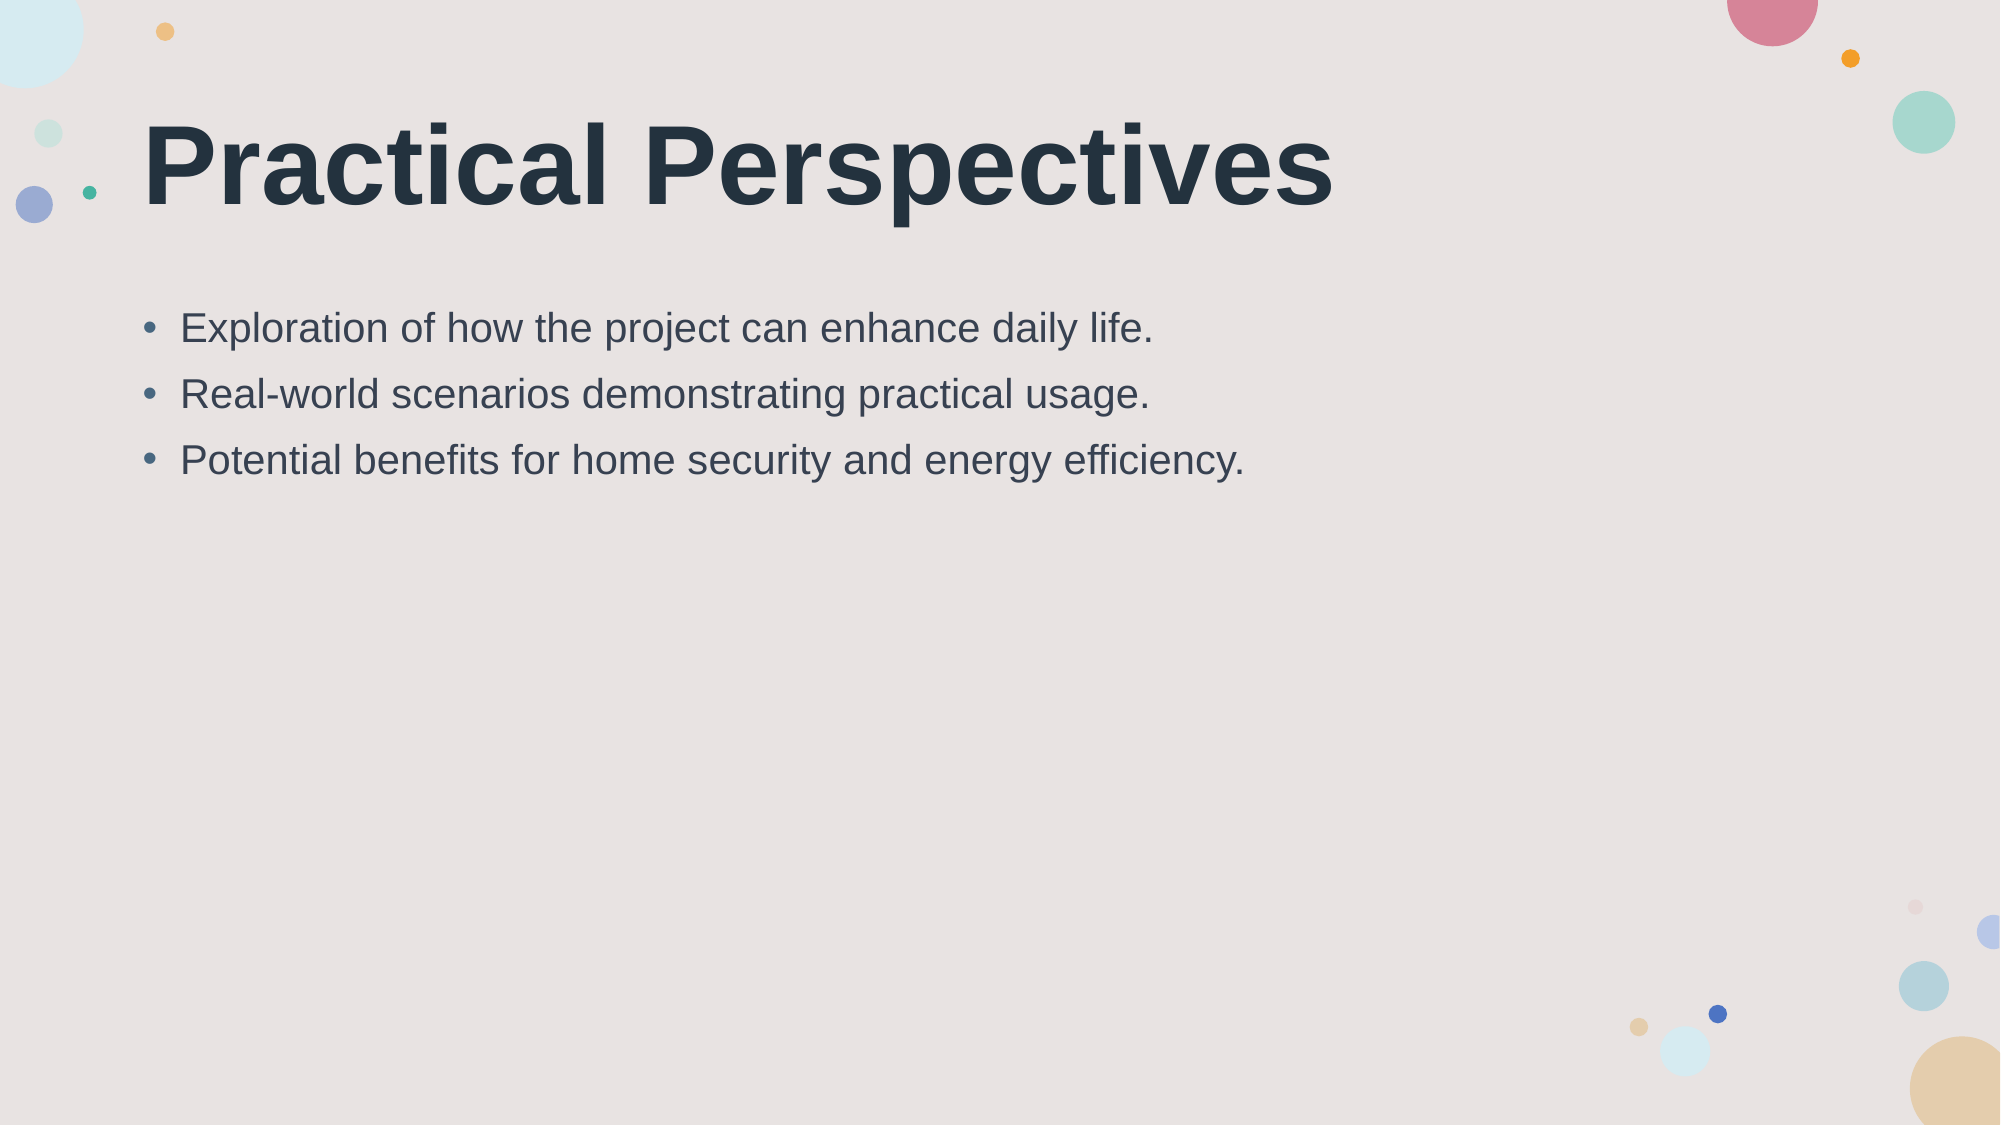

# Practical Perspectives
Exploration of how the project can enhance daily life.
Real-world scenarios demonstrating practical usage.
Potential benefits for home security and energy efficiency.